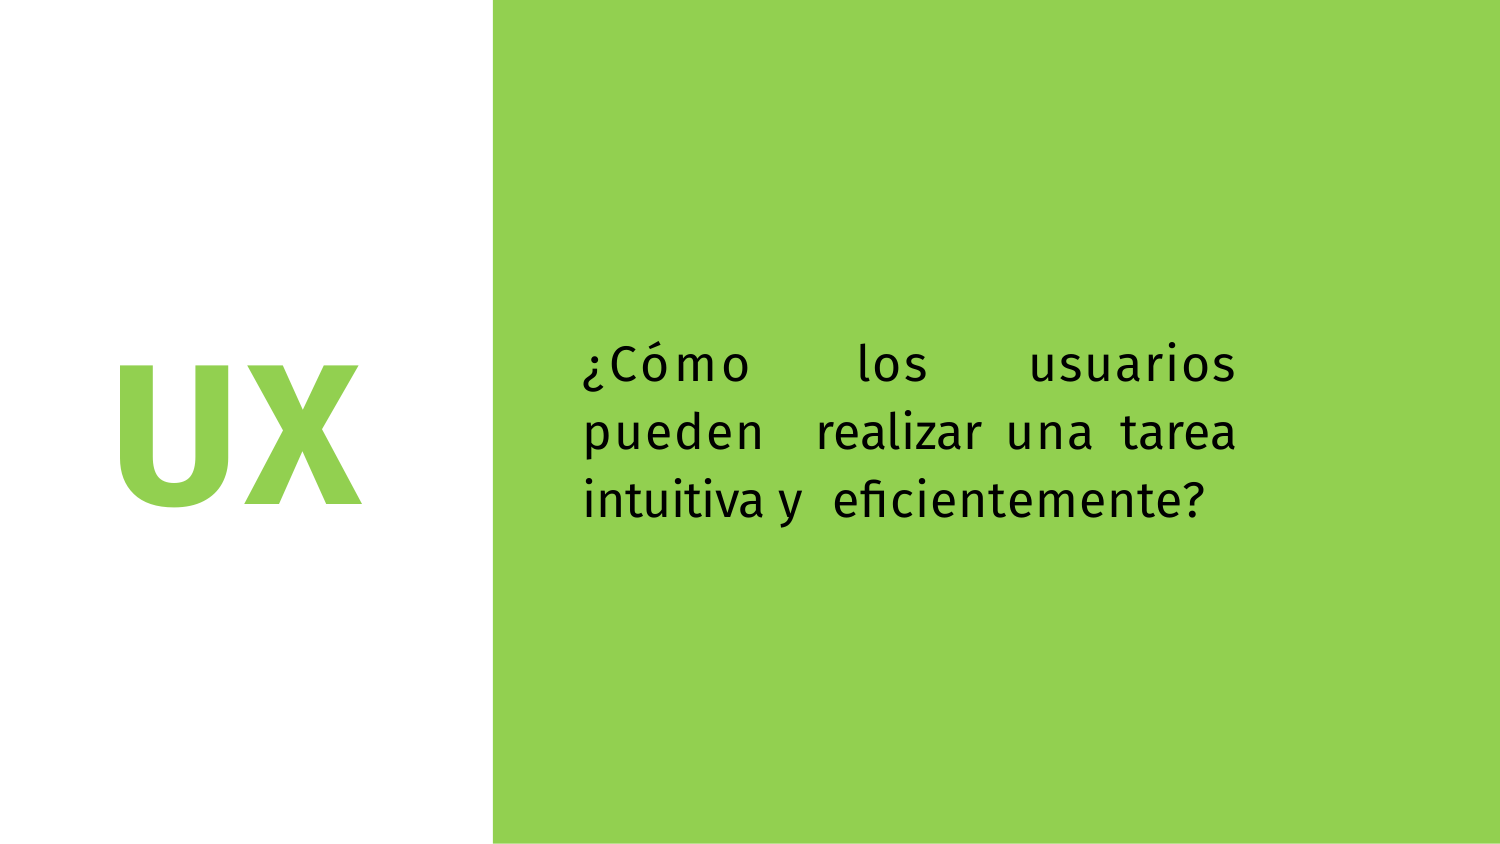

UX
¿Cómo los usuarios pueden  realizar una tarea intuitiva y  eficientemente?